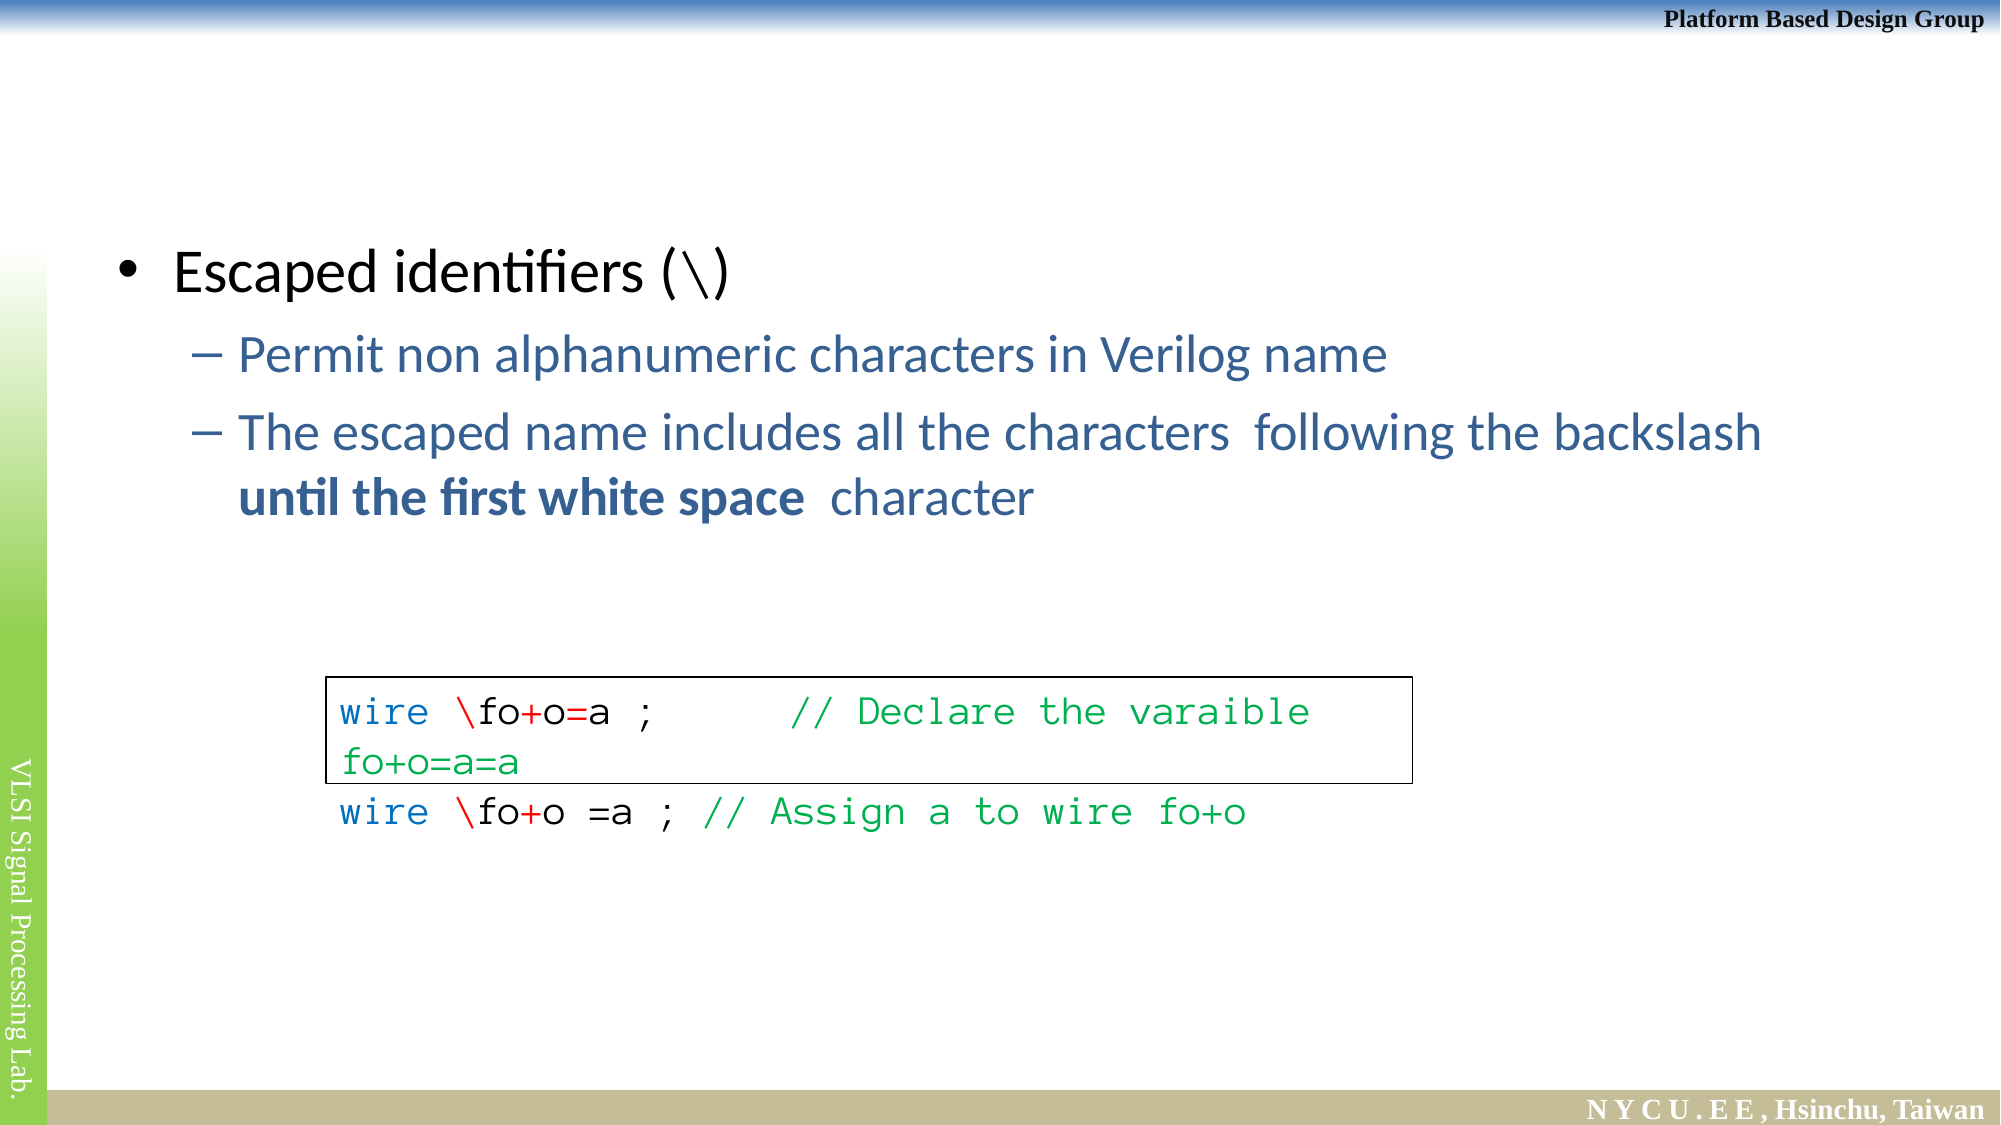

#
Escaped identifiers (\)
Permit non alphanumeric characters in Verilog name
The escaped name includes all the characters  following the backslash until the first white space  character

wire \fo+o=a ;	// Declare the varaible fo+o=a=a
wire \fo+o =a ; // Assign a to wire fo+o